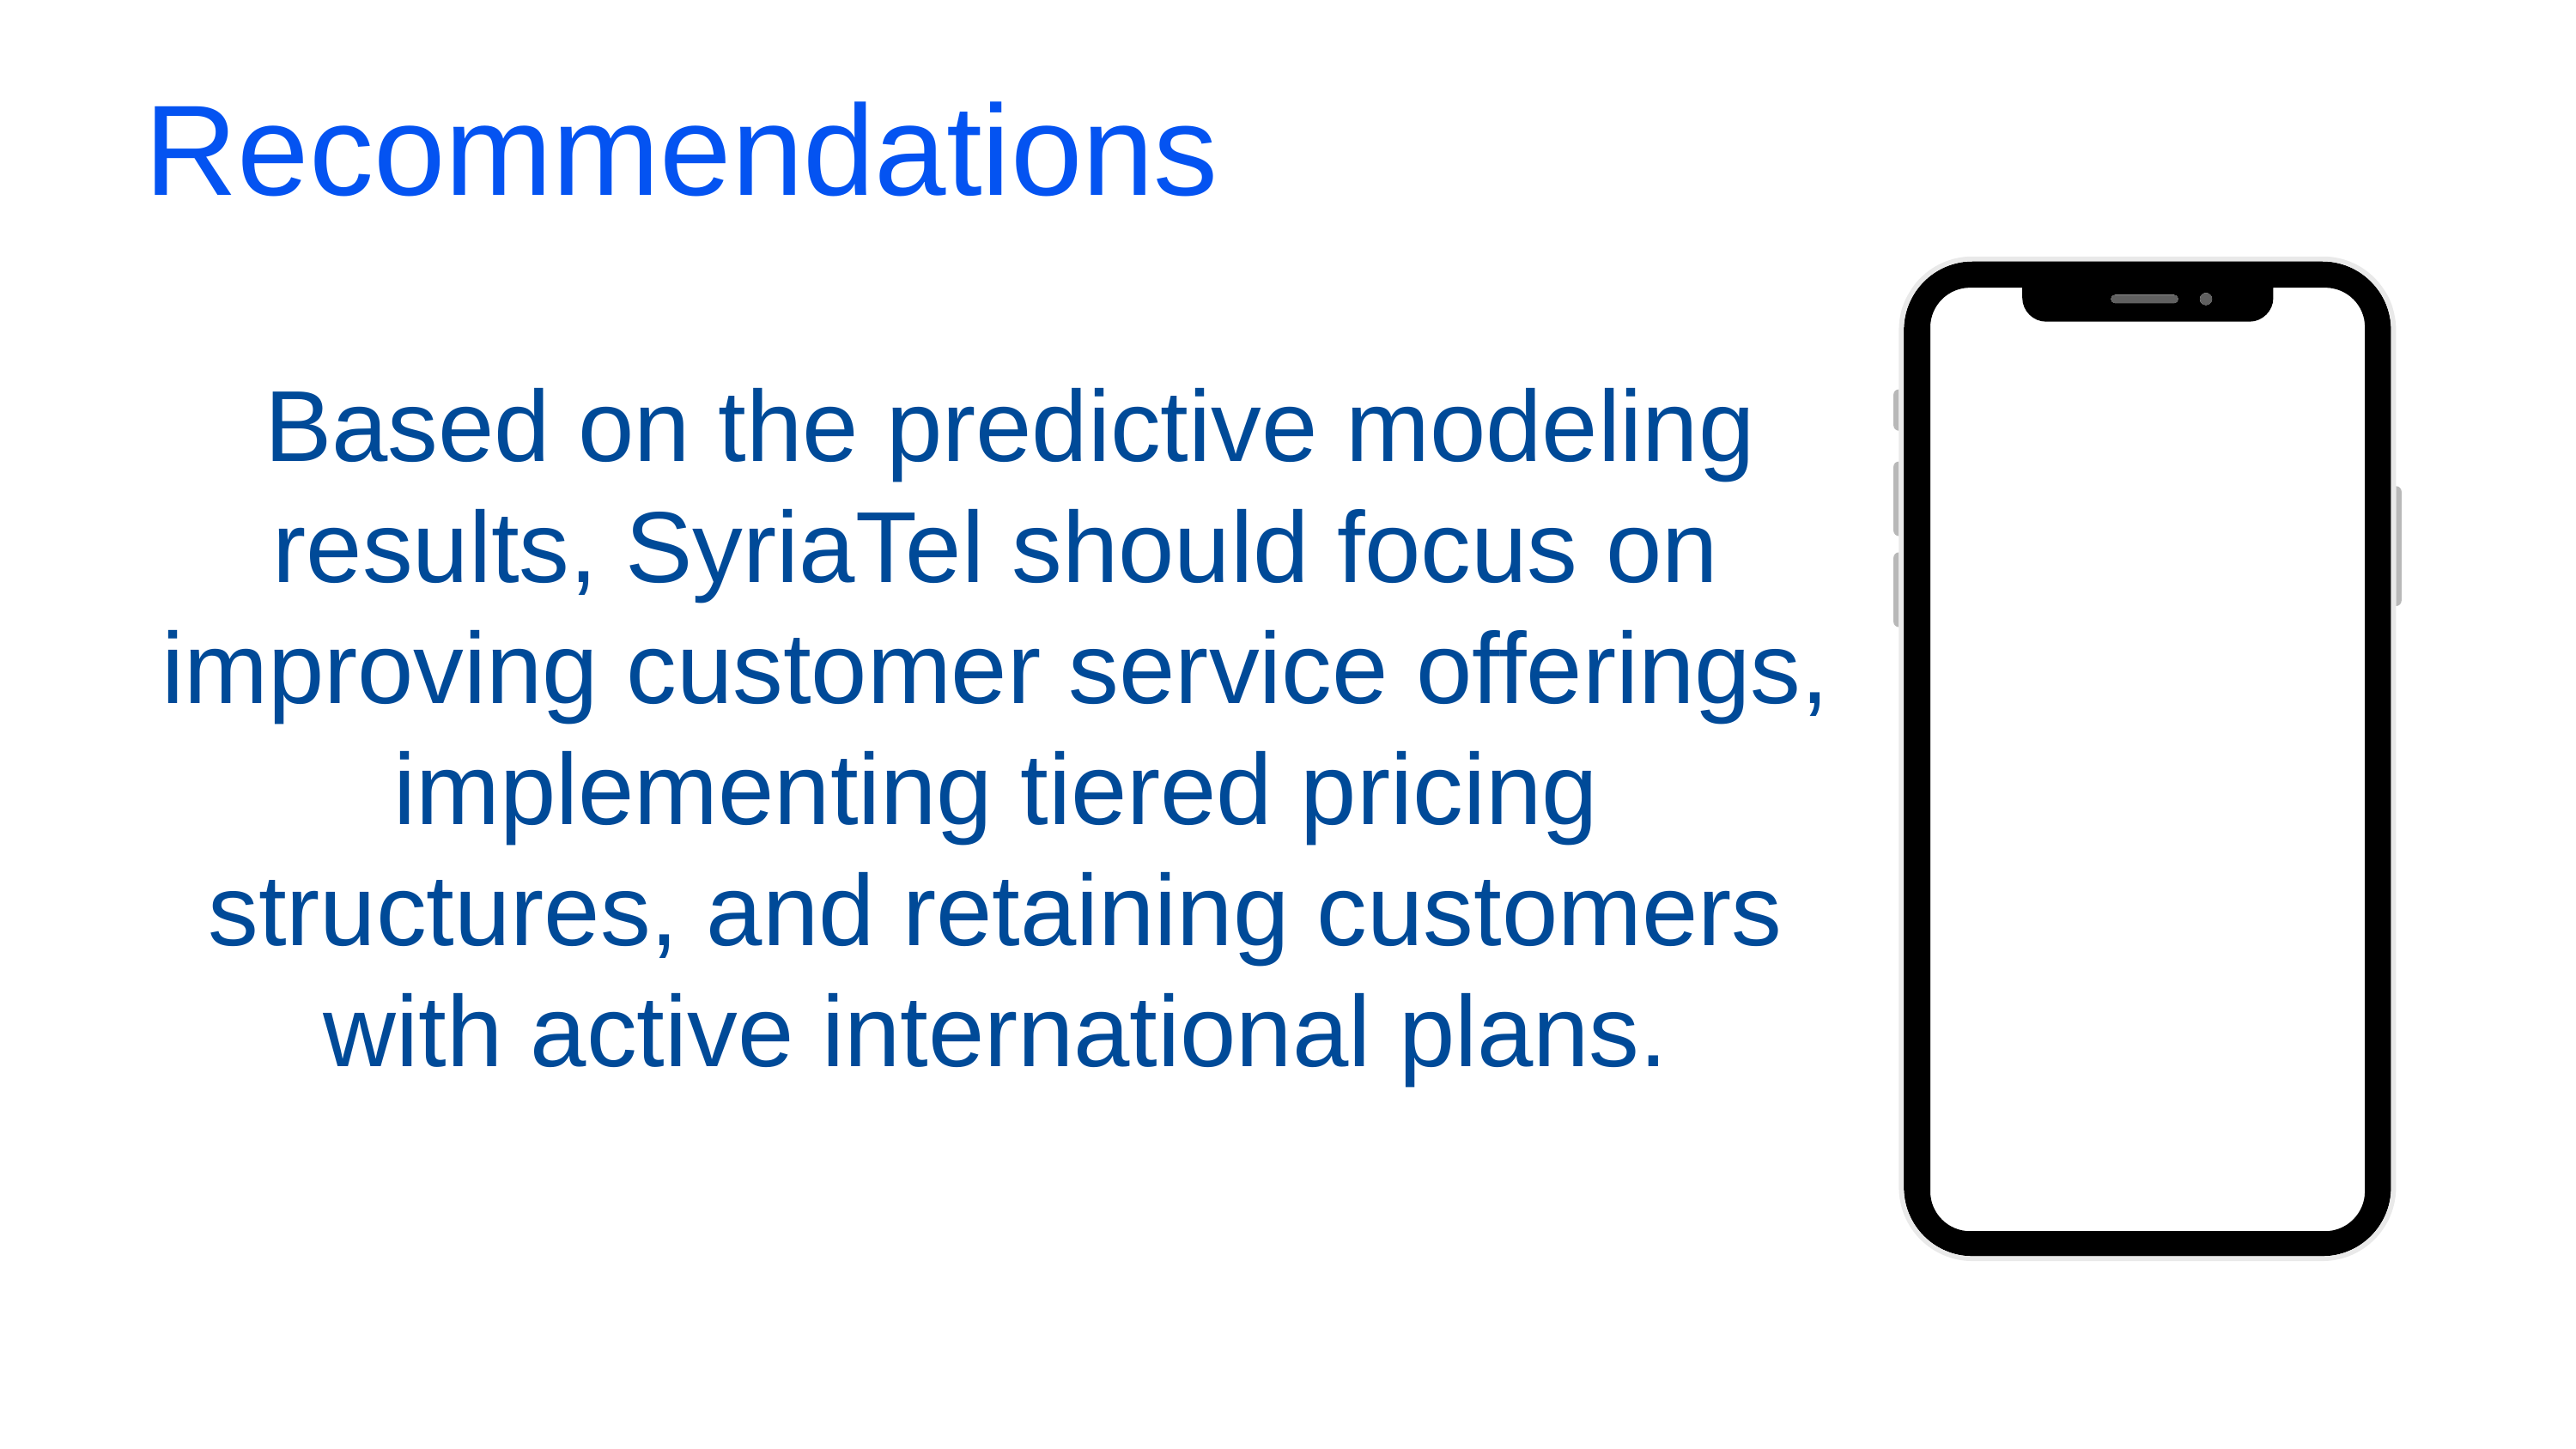

Recommendations

 Based on the predictive modeling results, SyriaTel should focus on improving customer service offerings, implementing tiered pricing structures, and retaining customers with active international plans.